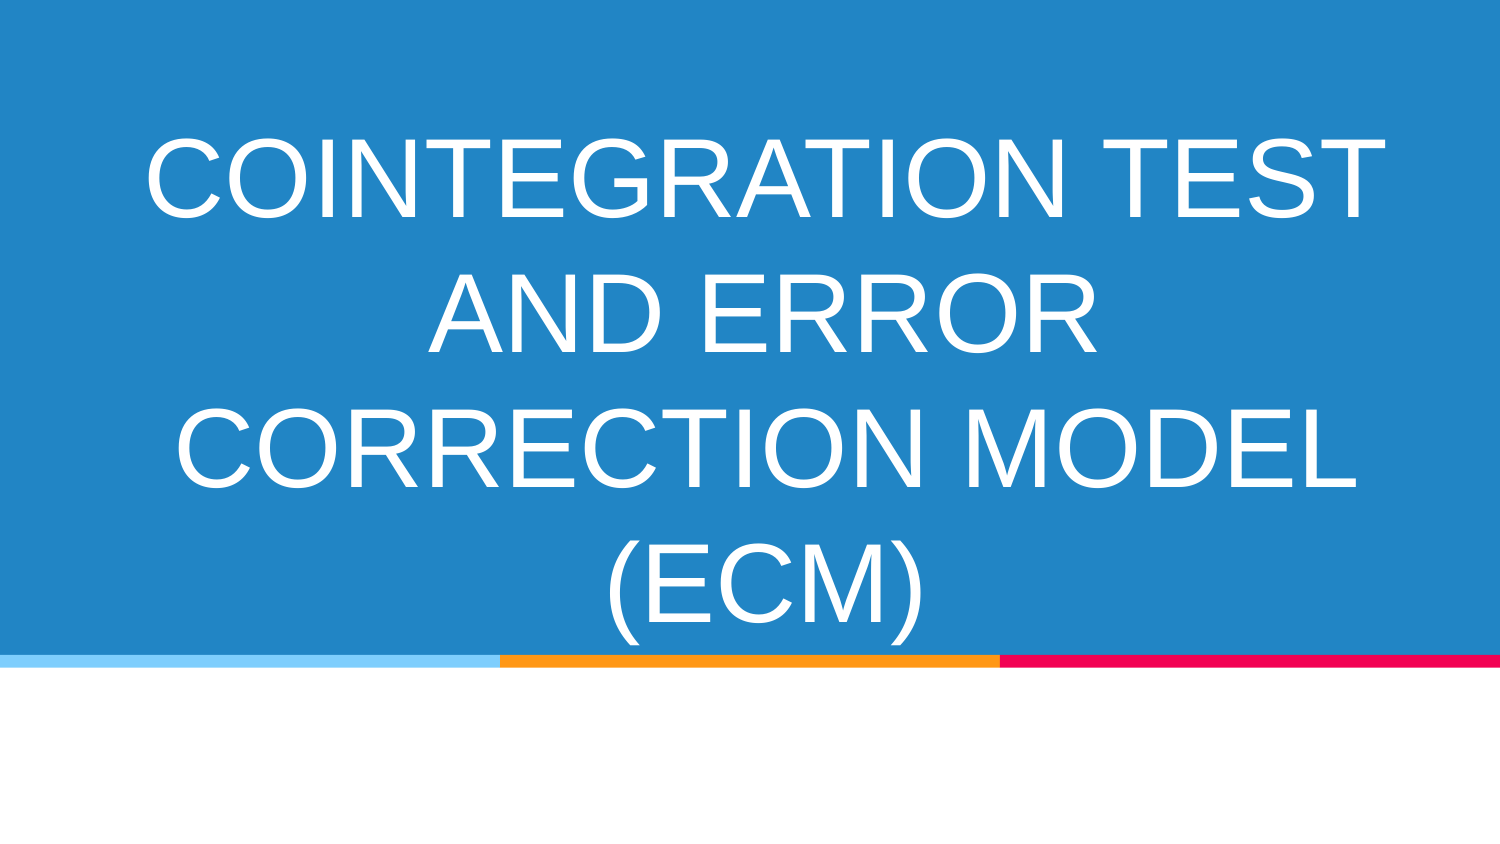

# COINTEGRATION TEST AND ERROR CORRECTION MODEL (ECM)